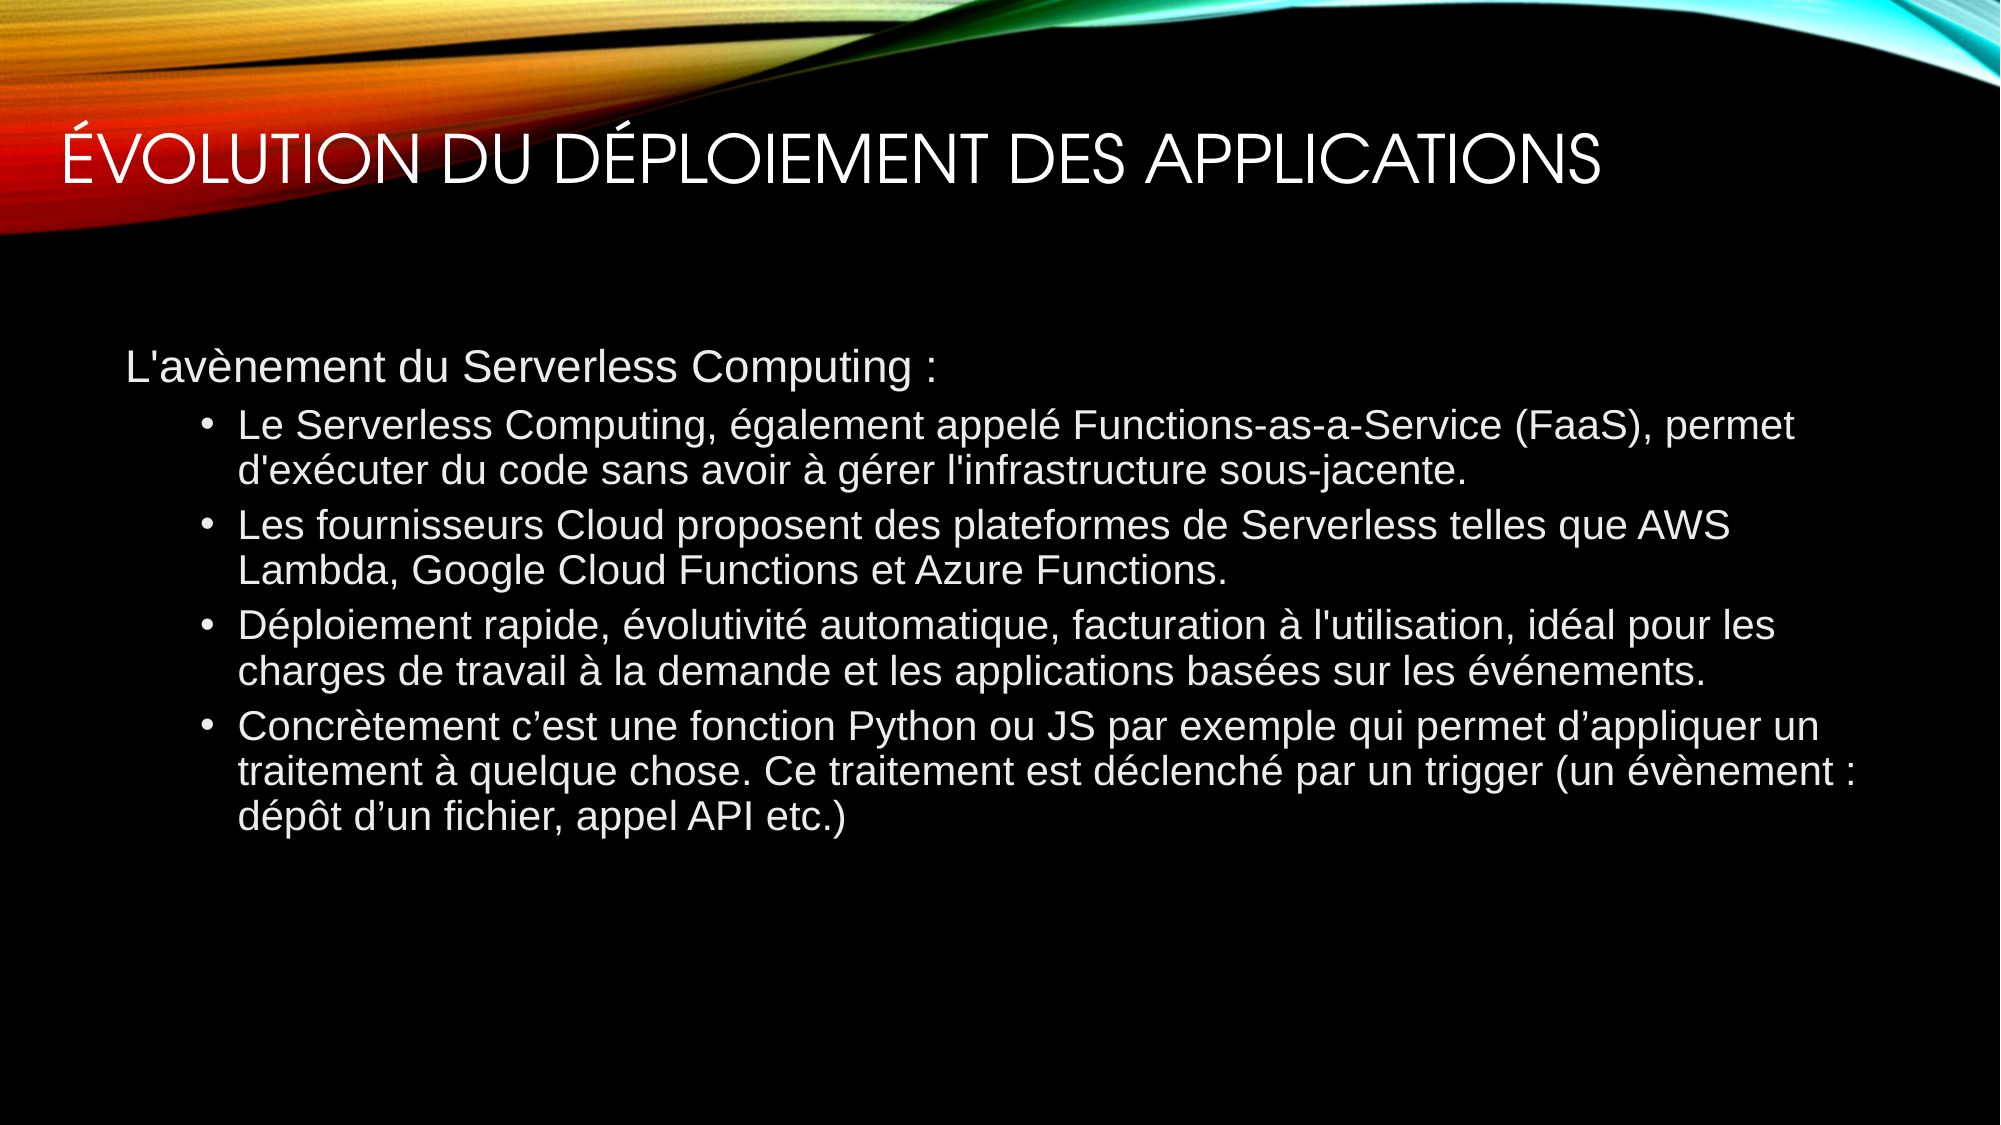

# ÉVOLUTION du DÉPLOIEMENT des applications
L'avènement du Serverless Computing :
Le Serverless Computing, également appelé Functions-as-a-Service (FaaS), permet d'exécuter du code sans avoir à gérer l'infrastructure sous-jacente.
Les fournisseurs Cloud proposent des plateformes de Serverless telles que AWS Lambda, Google Cloud Functions et Azure Functions.
Déploiement rapide, évolutivité automatique, facturation à l'utilisation, idéal pour les charges de travail à la demande et les applications basées sur les événements.
Concrètement c’est une fonction Python ou JS par exemple qui permet d’appliquer un traitement à quelque chose. Ce traitement est déclenché par un trigger (un évènement : dépôt d’un fichier, appel API etc.)